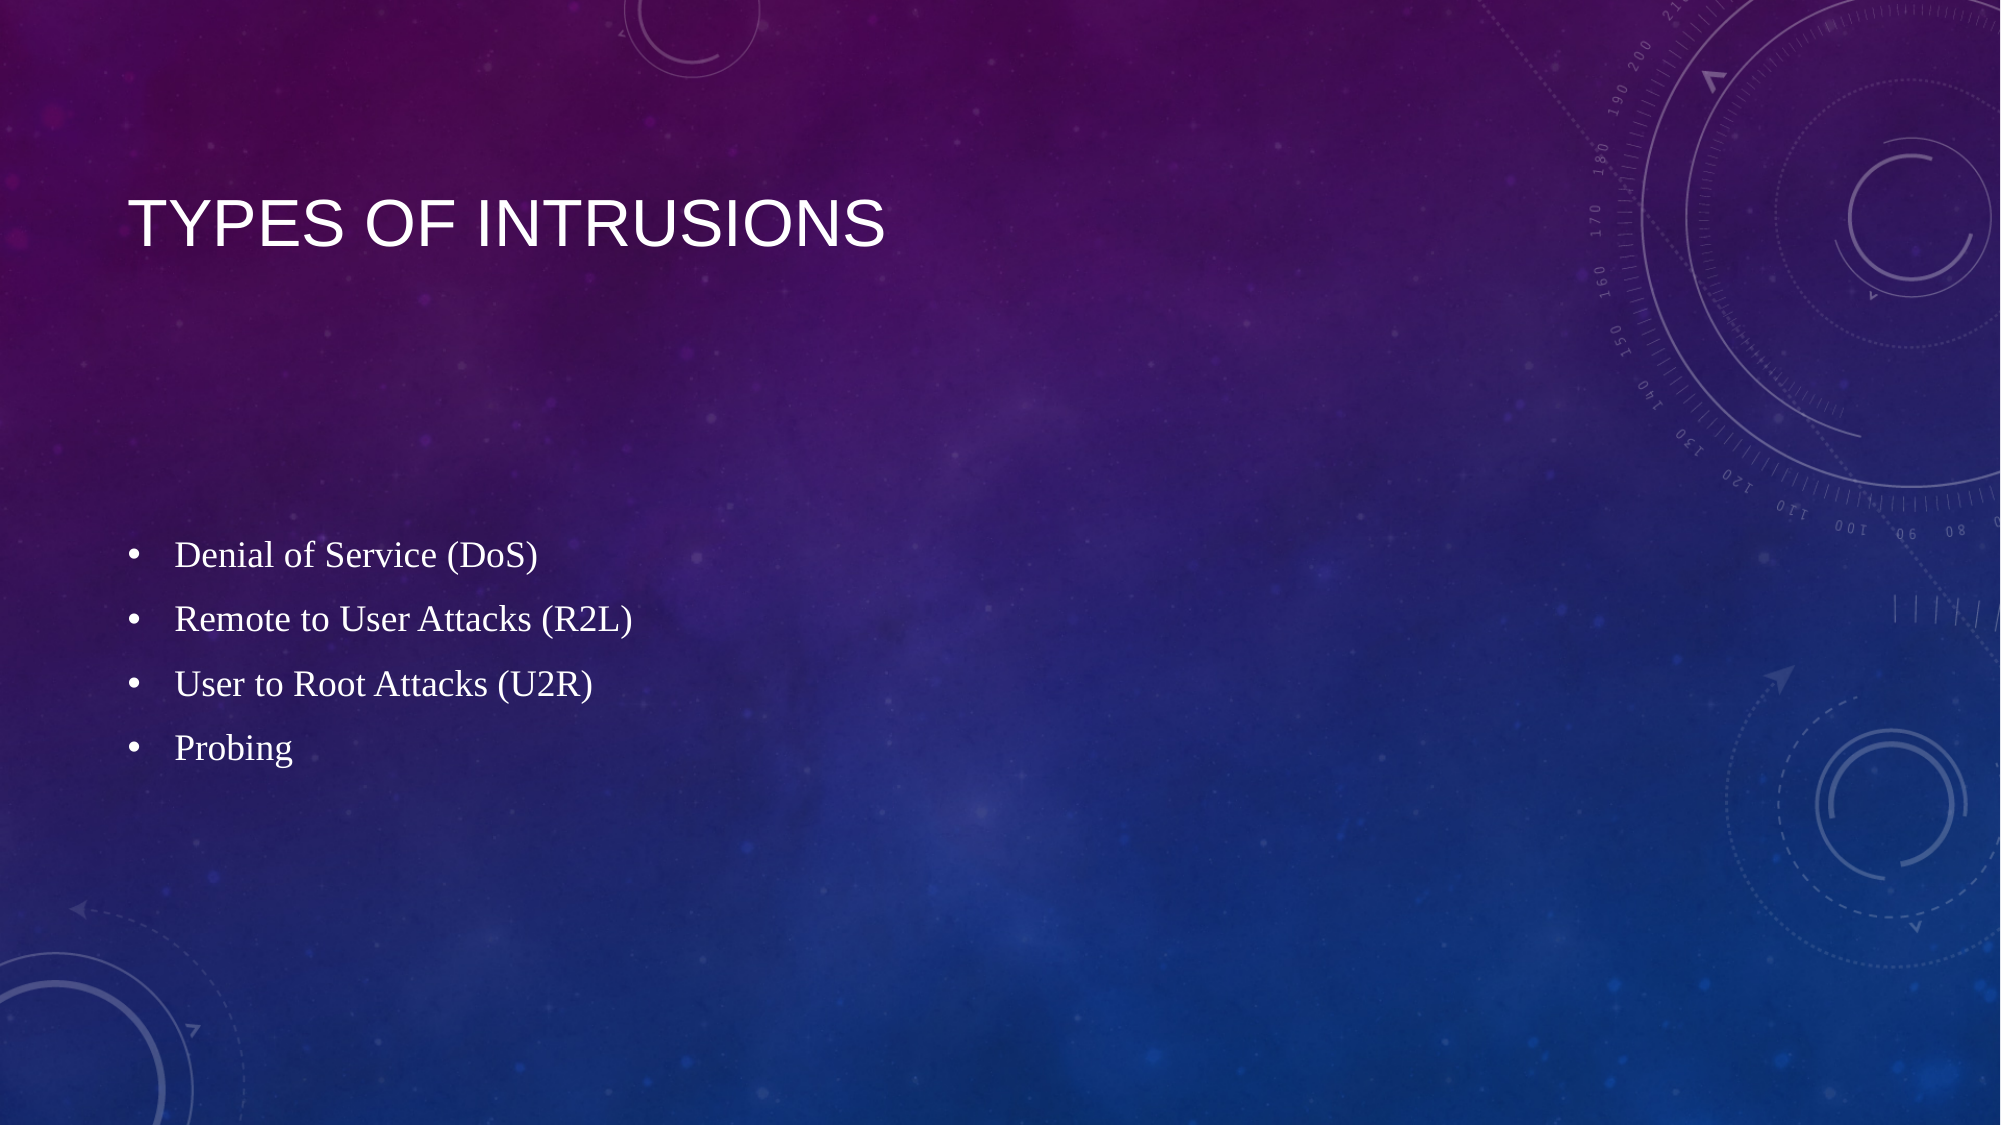

# Types of Intrusions
Denial of Service (DoS)
Remote to User Attacks (R2L)
User to Root Attacks (U2R)
Probing